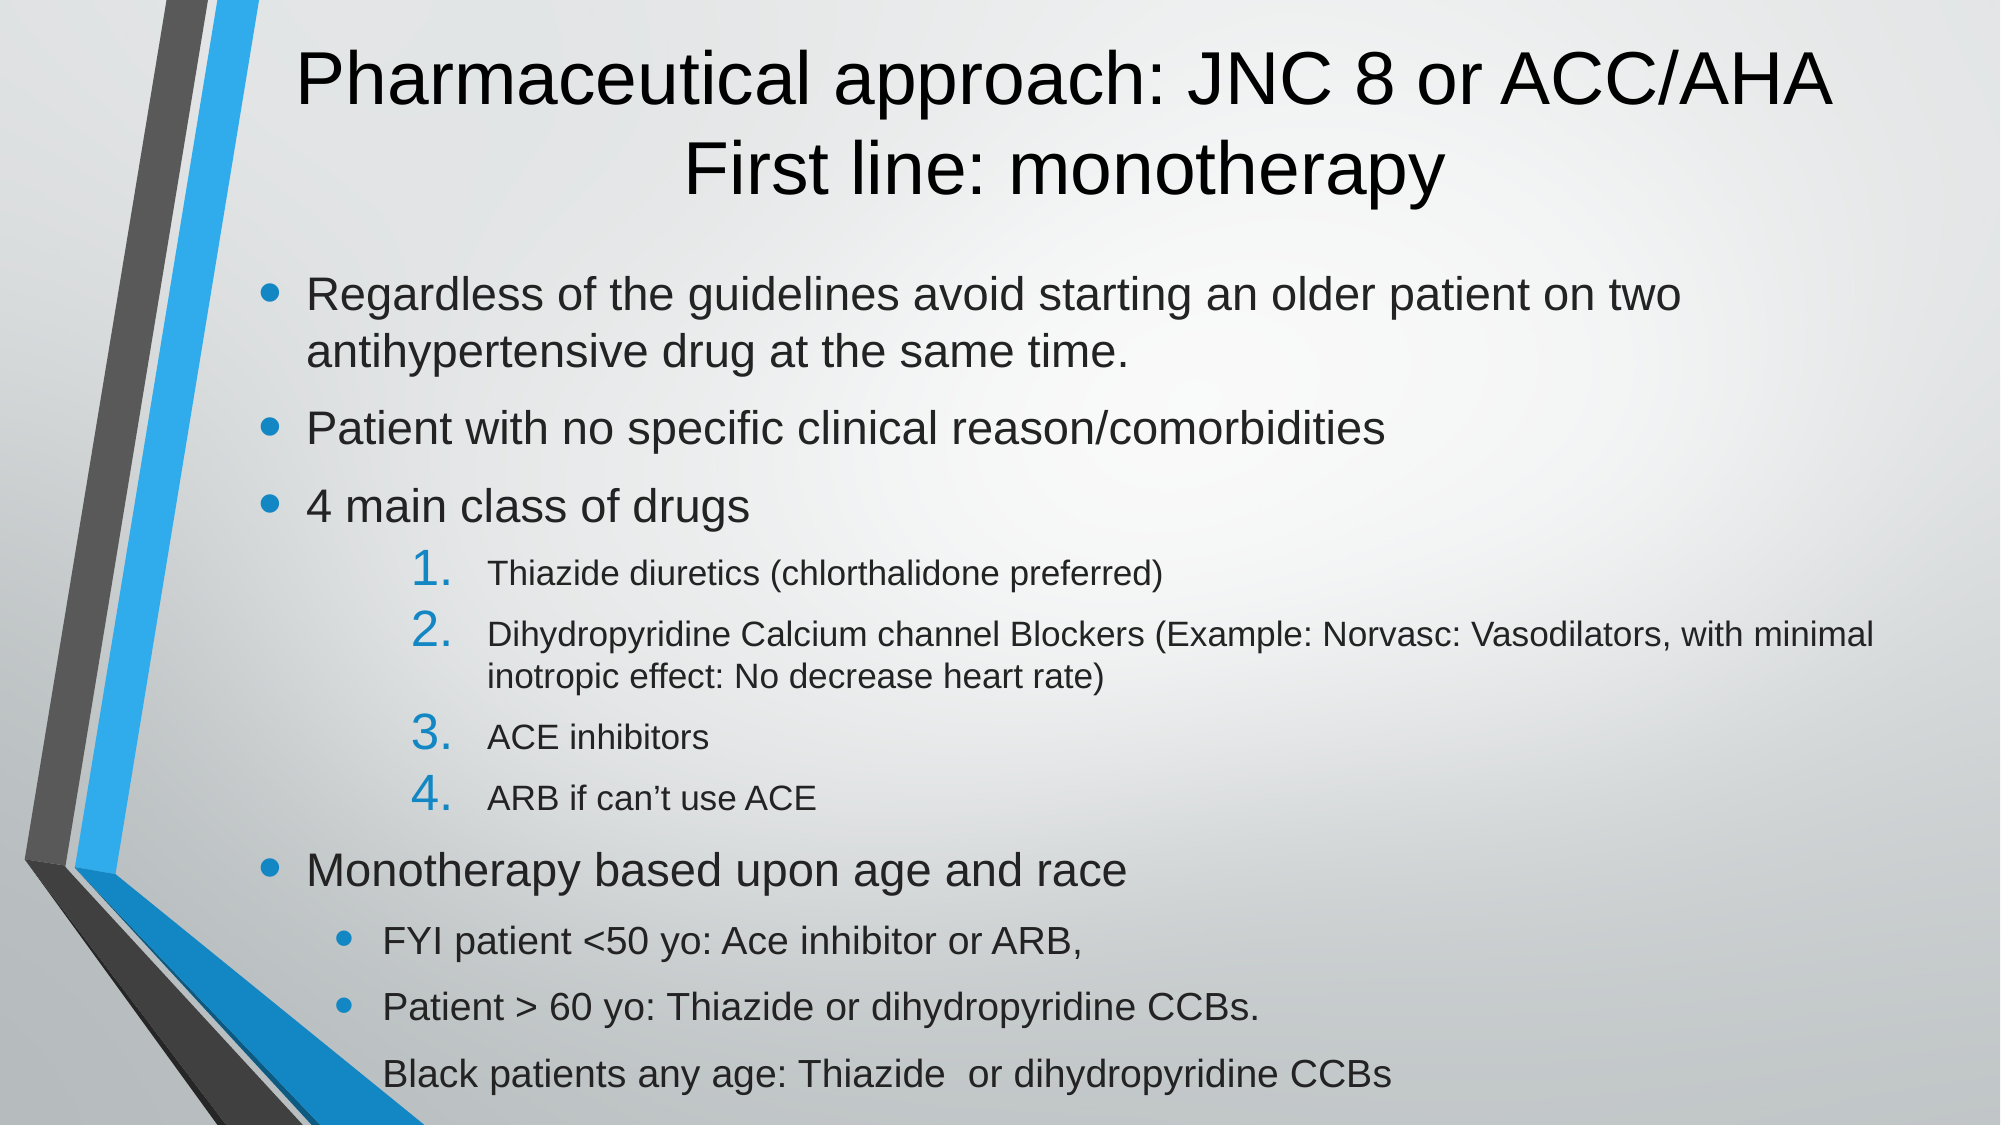

# Pharmaceutical approach: JNC 8 or ACC/AHA First line: monotherapy
Regardless of the guidelines avoid starting an older patient on two antihypertensive drug at the same time.
Patient with no specific clinical reason/comorbidities
4 main class of drugs
Thiazide diuretics (chlorthalidone preferred)
Dihydropyridine Calcium channel Blockers (Example: Norvasc: Vasodilators, with minimal inotropic effect: No decrease heart rate)
ACE inhibitors
ARB if can’t use ACE
Monotherapy based upon age and race
FYI patient <50 yo: Ace inhibitor or ARB,
Patient > 60 yo: Thiazide or dihydropyridine CCBs.
Black patients any age: Thiazide  or dihydropyridine CCBs